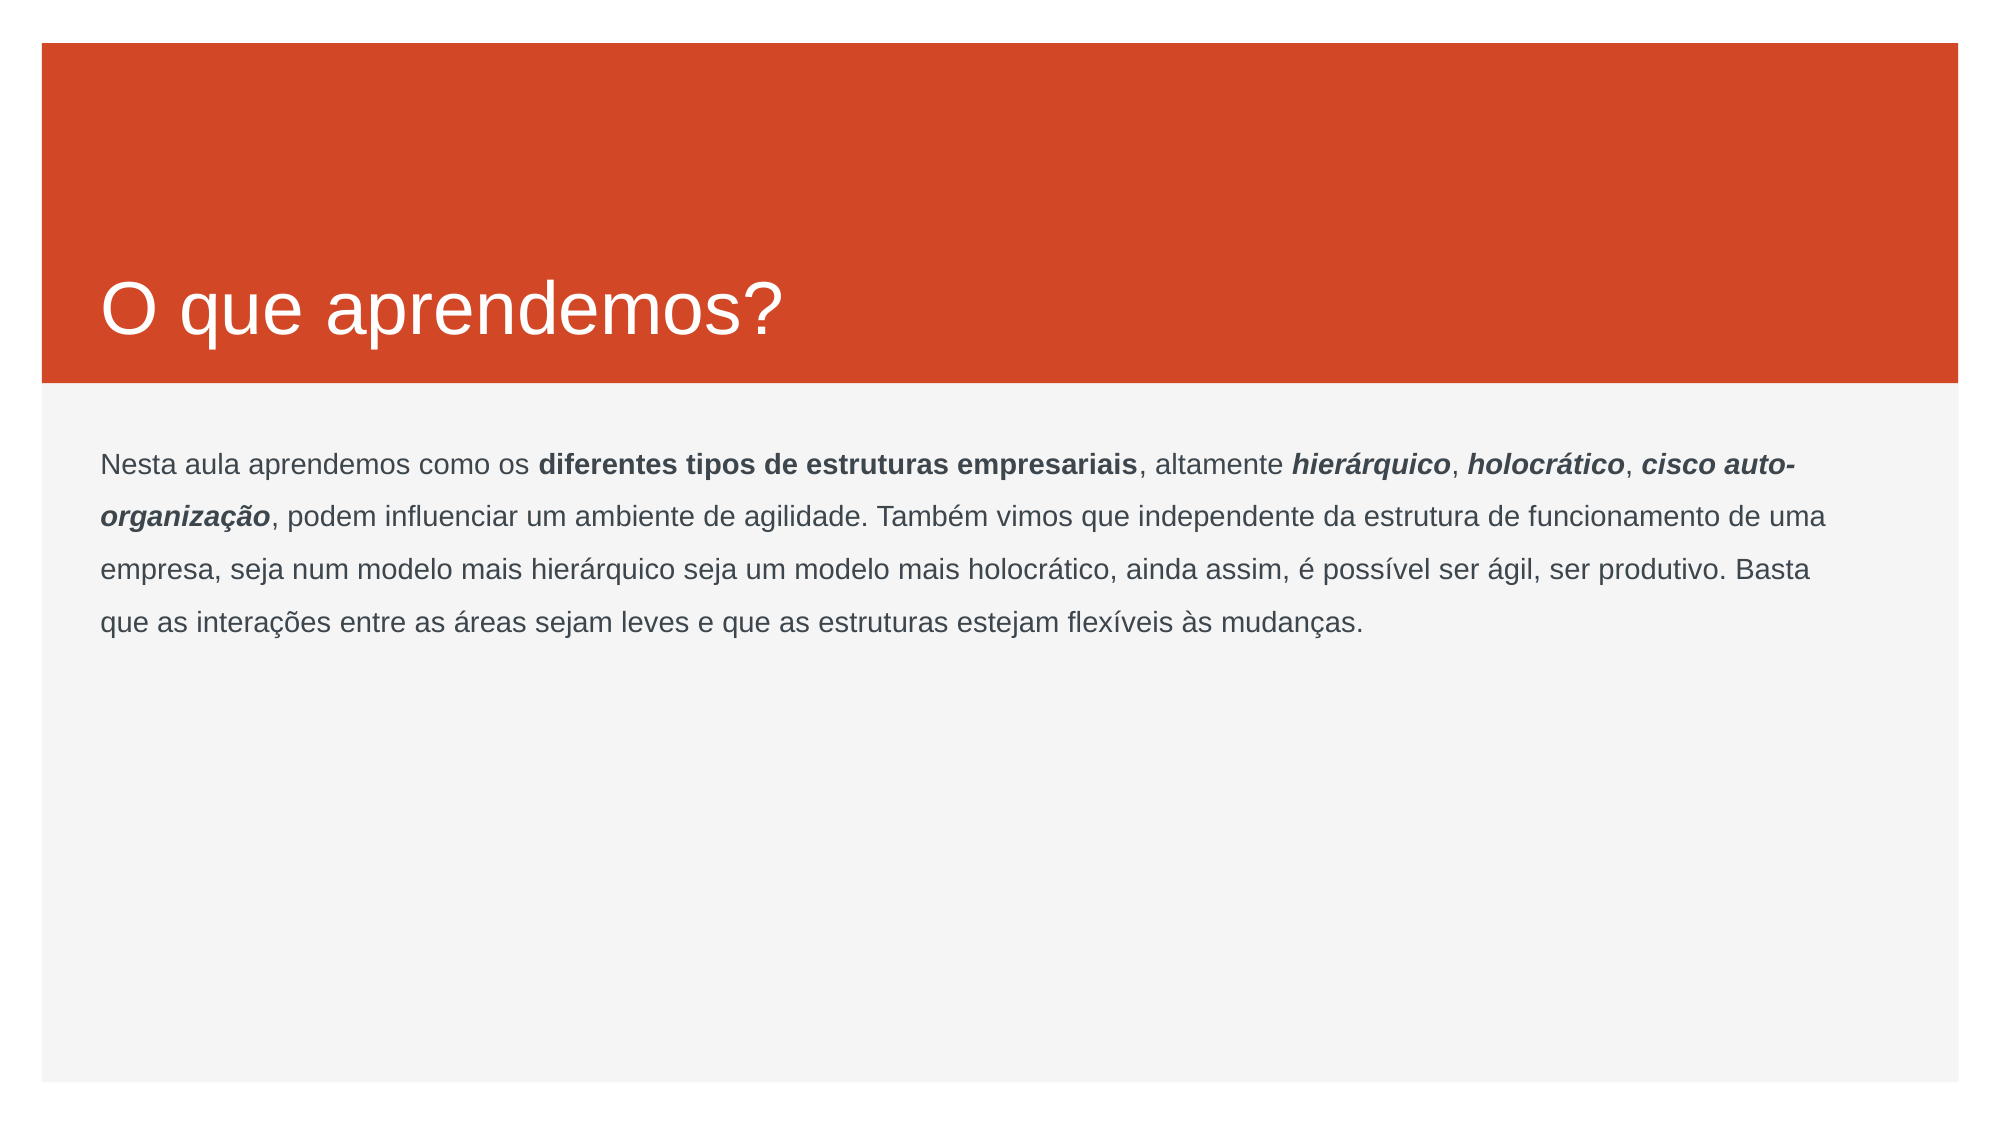

# O que aprendemos?
Nesta aula aprendemos como os diferentes tipos de estruturas empresariais, altamente hierárquico, holocrático, cisco auto-organização, podem influenciar um ambiente de agilidade. Também vimos que independente da estrutura de funcionamento de uma empresa, seja num modelo mais hierárquico seja um modelo mais holocrático, ainda assim, é possível ser ágil, ser produtivo. Basta que as interações entre as áreas sejam leves e que as estruturas estejam flexíveis às mudanças.